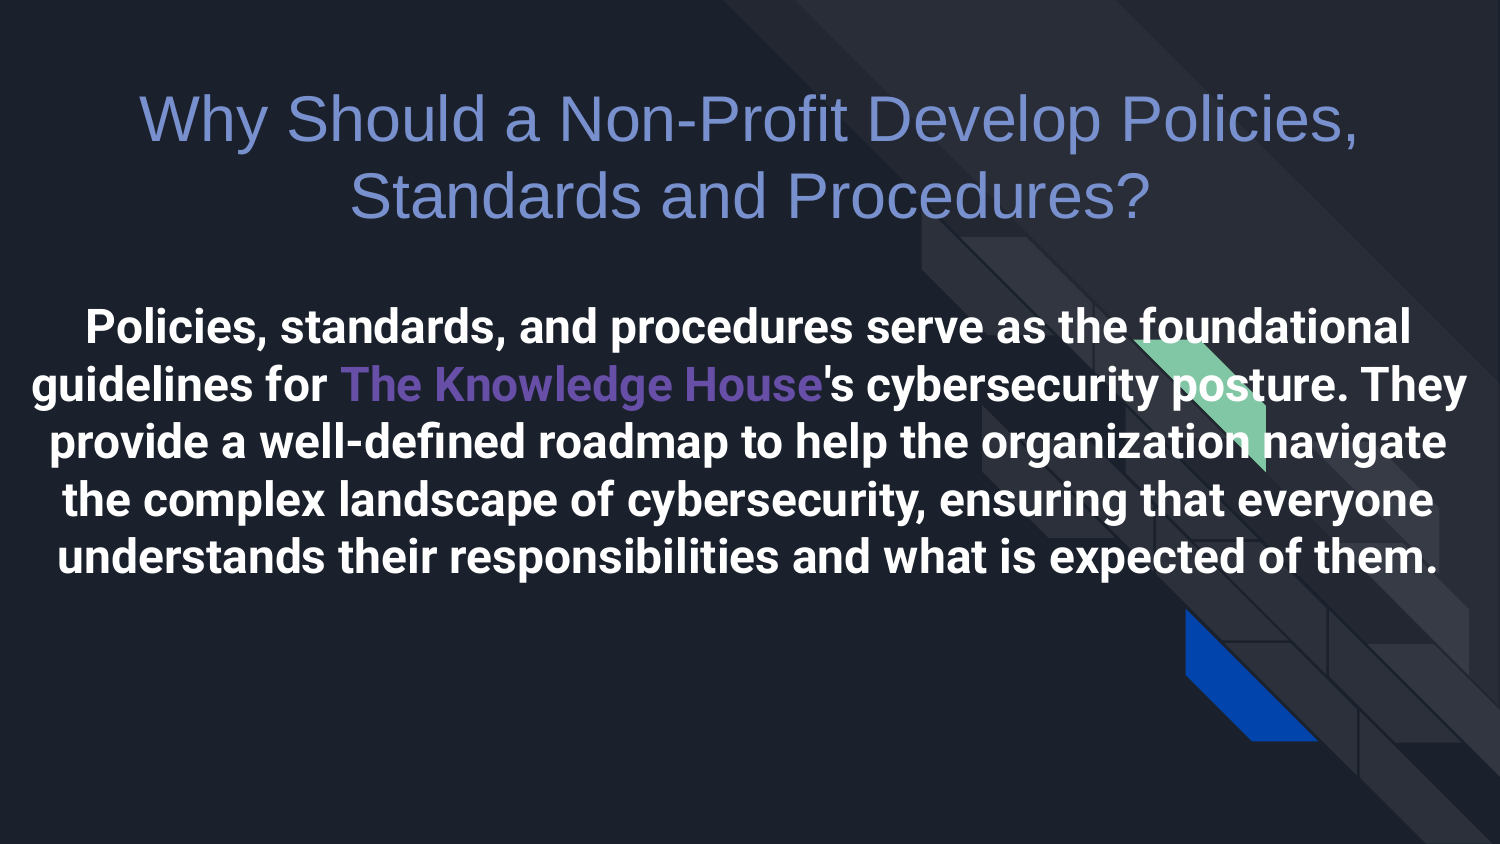

# Why Should a Non-Profit Develop Policies, Standards and Procedures?

Policies, standards, and procedures serve as the foundational guidelines for The Knowledge House's cybersecurity posture. They provide a well-defined roadmap to help the organization navigate the complex landscape of cybersecurity, ensuring that everyone understands their responsibilities and what is expected of them.